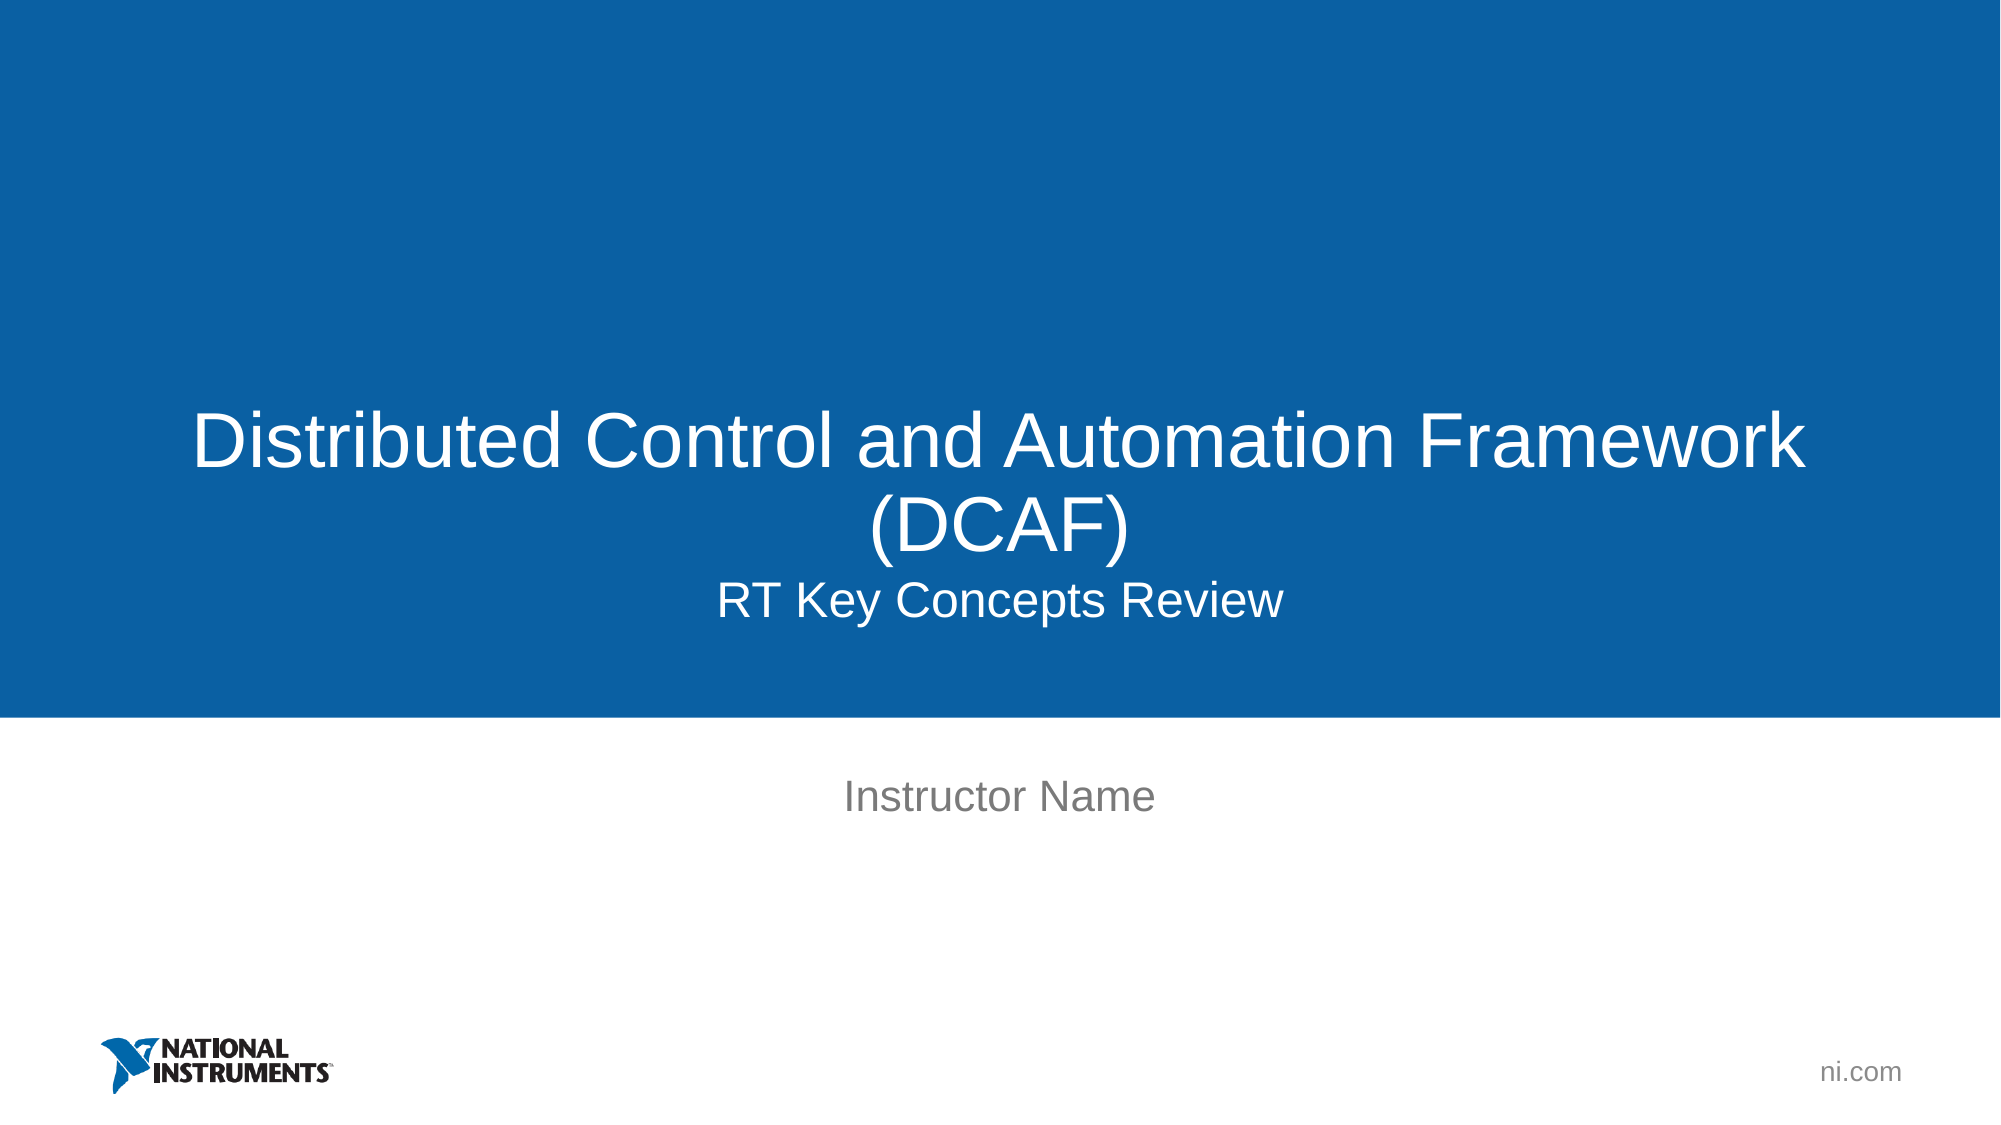

# Distributed Control and Automation Framework (DCAF)
RT Key Concepts Review
Instructor Name